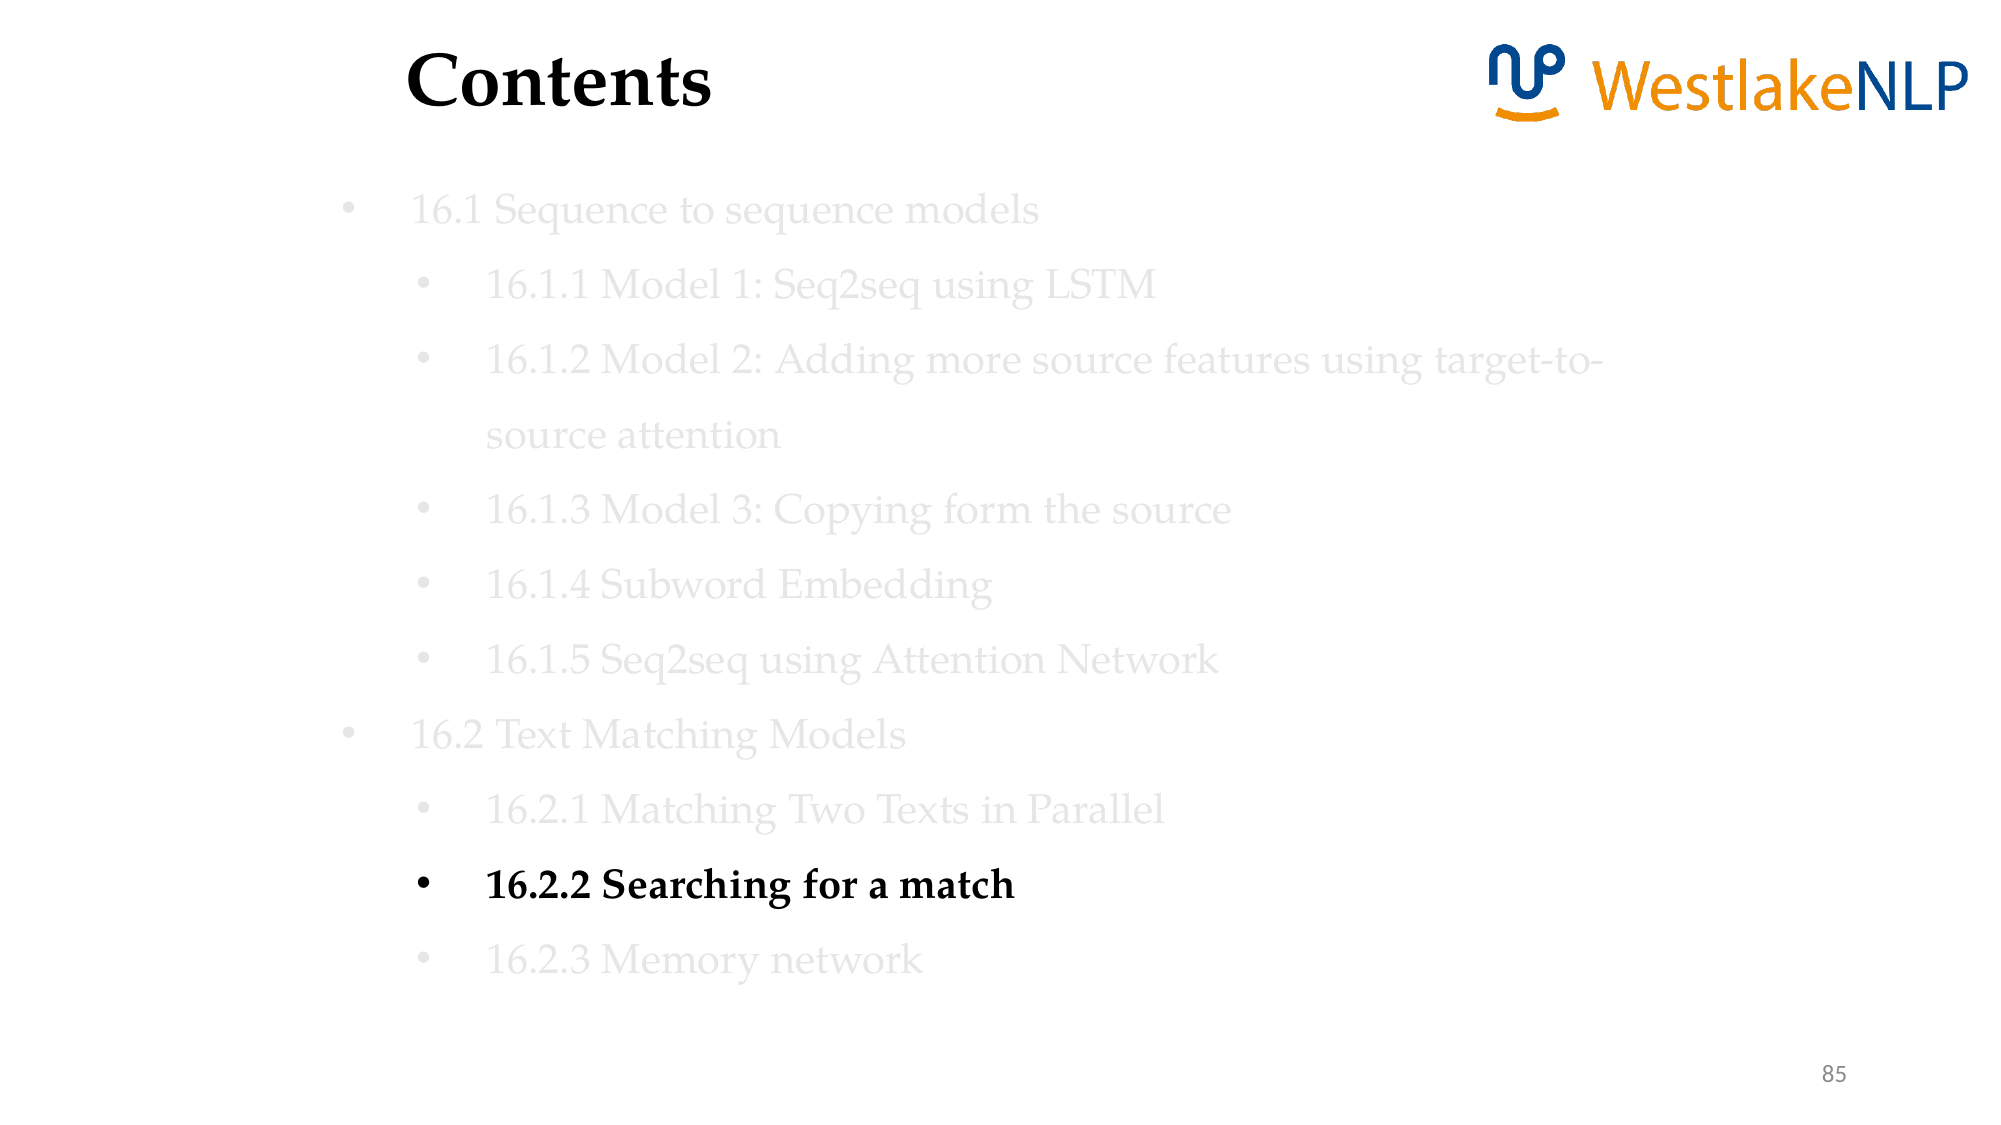

Contents
16.1 Sequence to sequence models
16.1.1 Model 1: Seq2seq using LSTM
16.1.2 Model 2: Adding more source features using target-to-source attention
16.1.3 Model 3: Copying form the source
16.1.4 Subword Embedding
16.1.5 Seq2seq using Attention Network
16.2 Text Matching Models
16.2.1 Matching Two Texts in Parallel
16.2.2 Searching for a match
16.2.3 Memory network
85